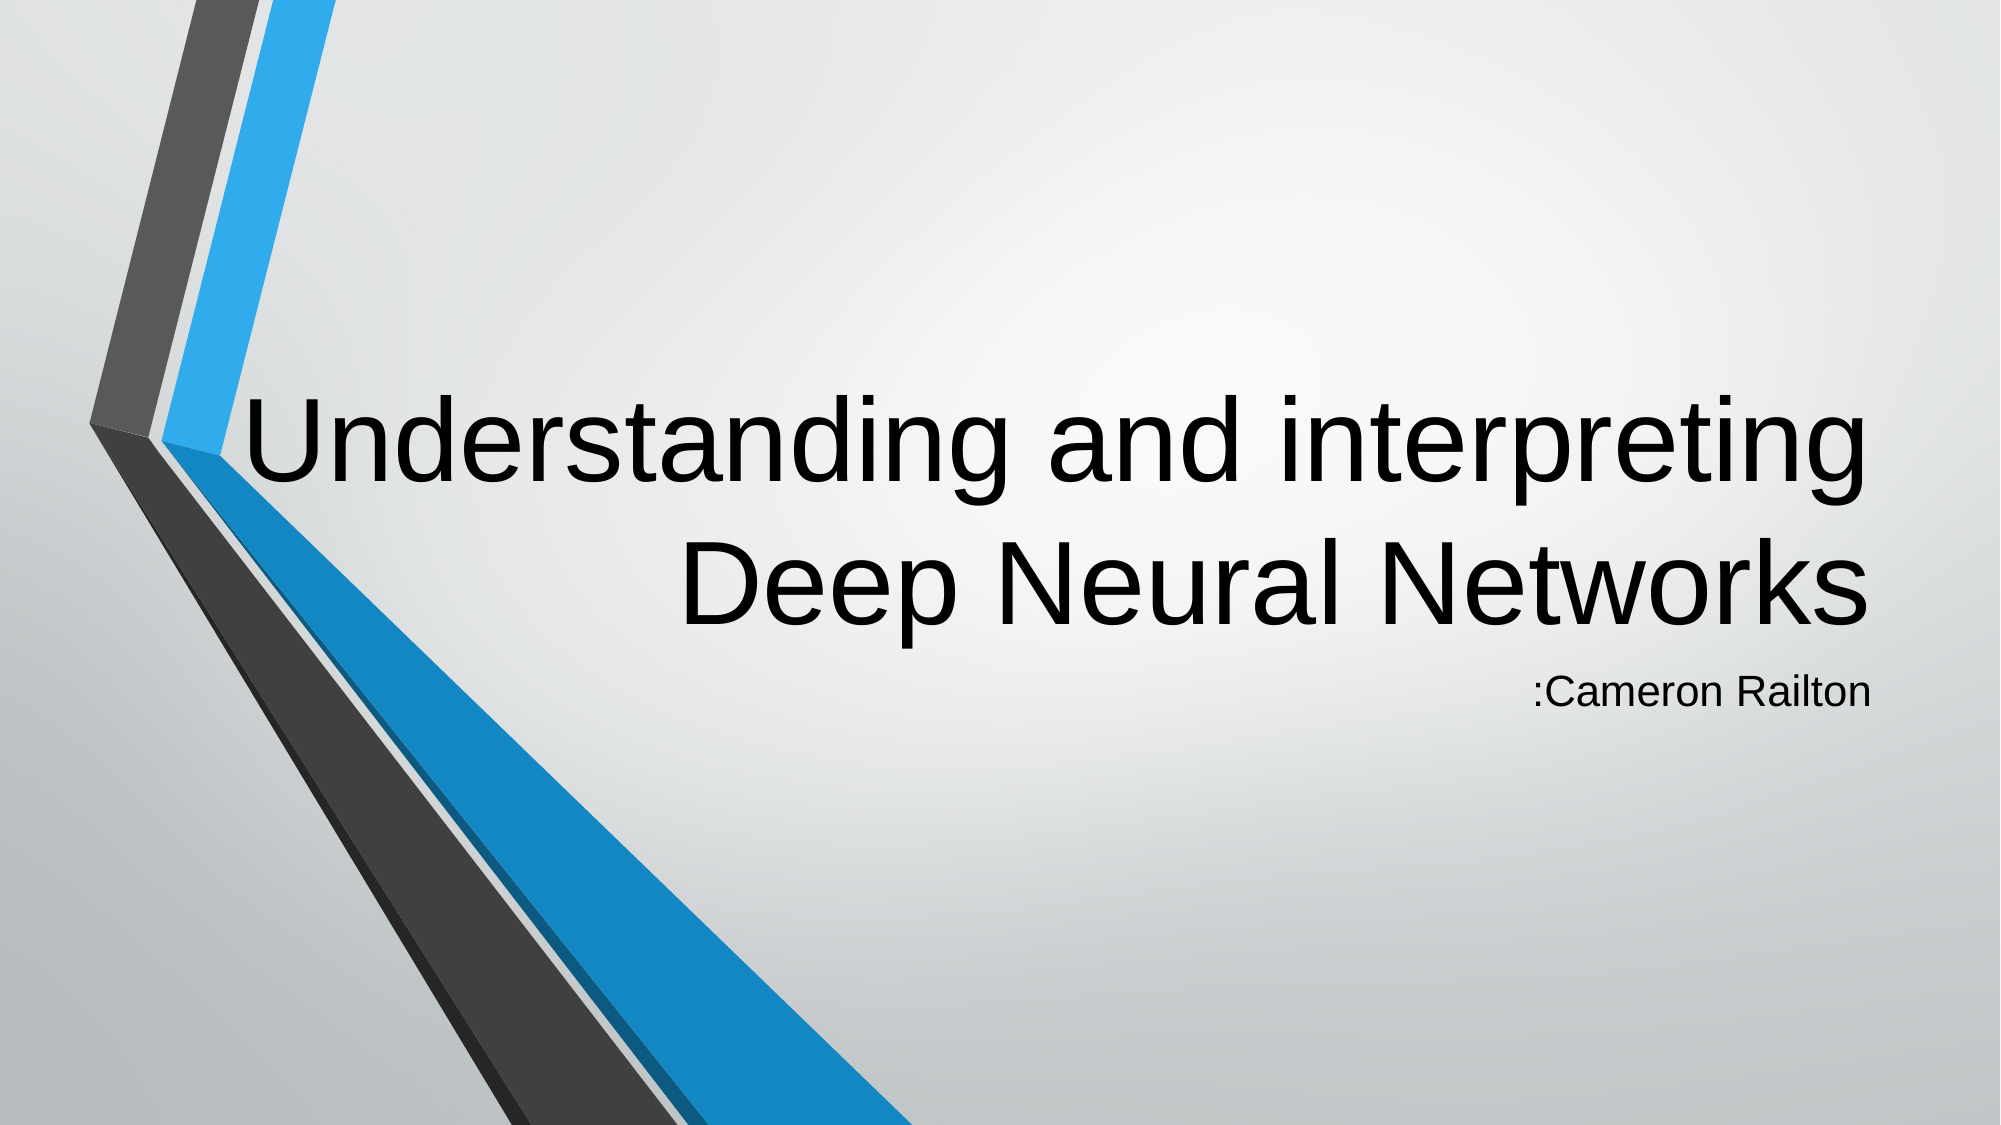

# Understanding and interpreting  Deep Neural Networks
:Cameron Railton